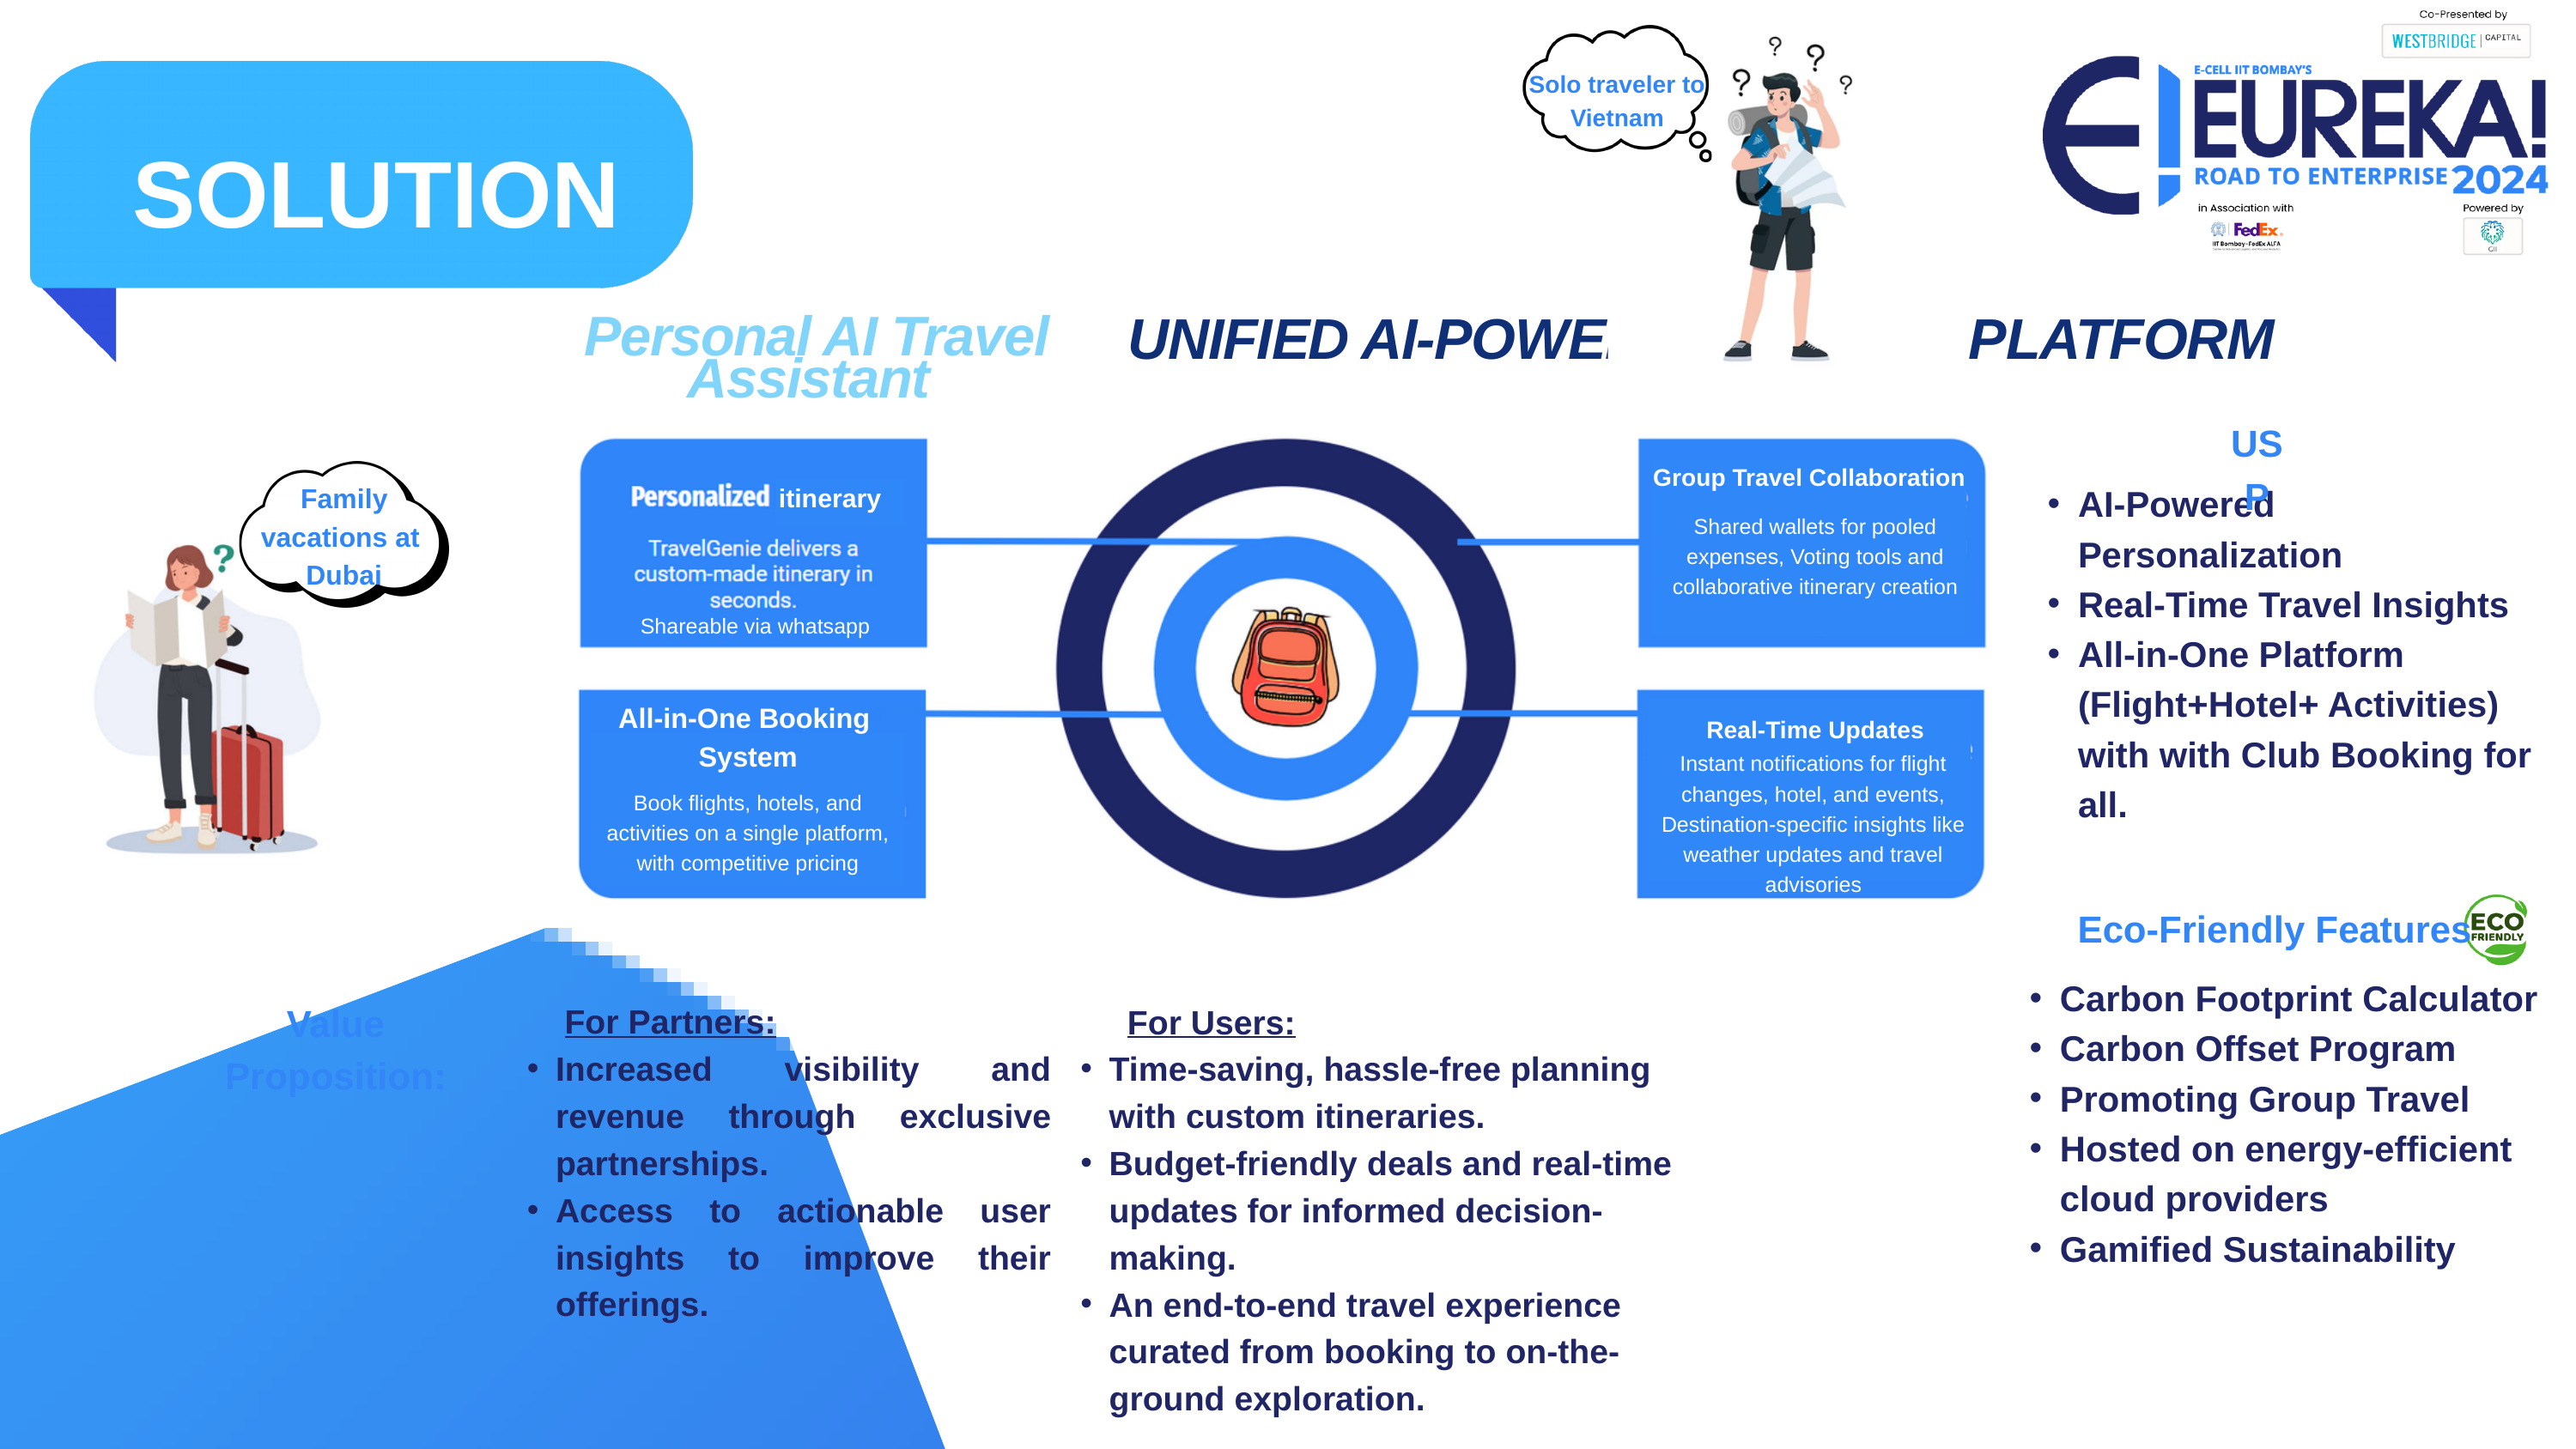

SOLUTION
Solo traveler to Vietnam
           UNIFIED AI-POWERED TRAVEL PLATFORM
Personal AI Travel Assistant
USP

Group Travel Collaboration

AI-Powered Personalization
Real-Time Travel Insights
All-in-One Platform (Flight+Hotel+ Activities) with with Club Booking for all.
Family
vacations at
Dubai
itinerary

Shared wallets for pooled expenses, Voting tools and collaborative itinerary creation

Shareable via whatsapp
All-in-One Booking
System

Real-Time Updates

Instant notifications for flight changes, hotel, and events, Destination-specific insights like weather updates and travel advisories
Book flights, hotels, and activities on a single platform, with competitive pricing

Eco-Friendly Features

Carbon Footprint Calculator
Carbon Offset Program
Promoting Group Travel
Hosted on energy-efficient cloud providers
Gamified Sustainability
Value Proposition:
       For Partners:
Increased visibility and revenue through exclusive partnerships.
Access to actionable user insights to improve their offerings.

        For Users:
Time-saving, hassle-free planning with custom itineraries.
Budget-friendly deals and real-time updates for informed decision-making.
An end-to-end travel experience curated from booking to on-the-ground exploration.